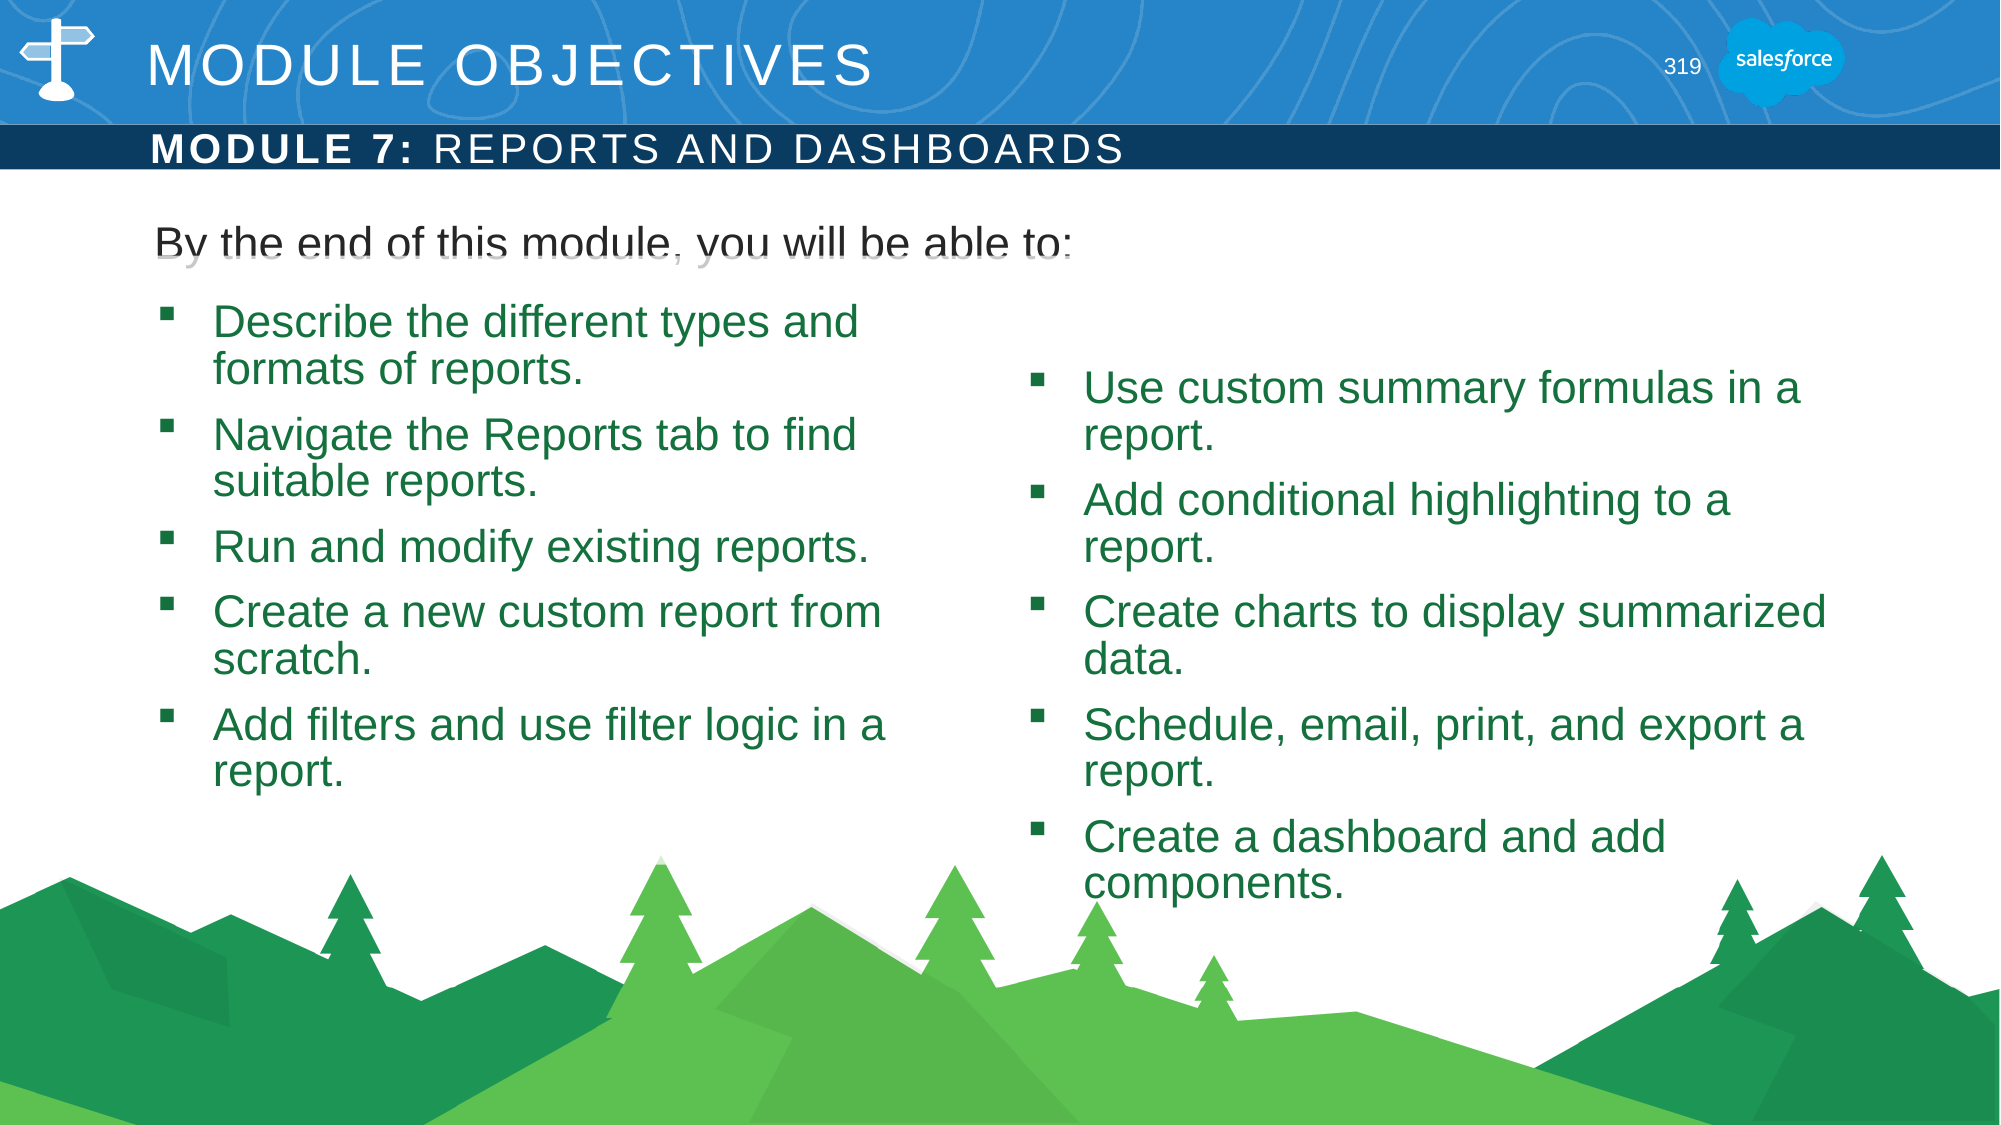

# Module Objectives
319
Module 7: Reports and Dashboards
By the end of this module, you will be able to:
Describe the different types and formats of reports.
Navigate the Reports tab to find suitable reports.
Run and modify existing reports.
Create a new custom report from scratch.
Add filters and use filter logic in a report.

Use custom summary formulas in a report.
Add conditional highlighting to a report.
Create charts to display summarized data.
Schedule, email, print, and export a report.
Create a dashboard and add components.